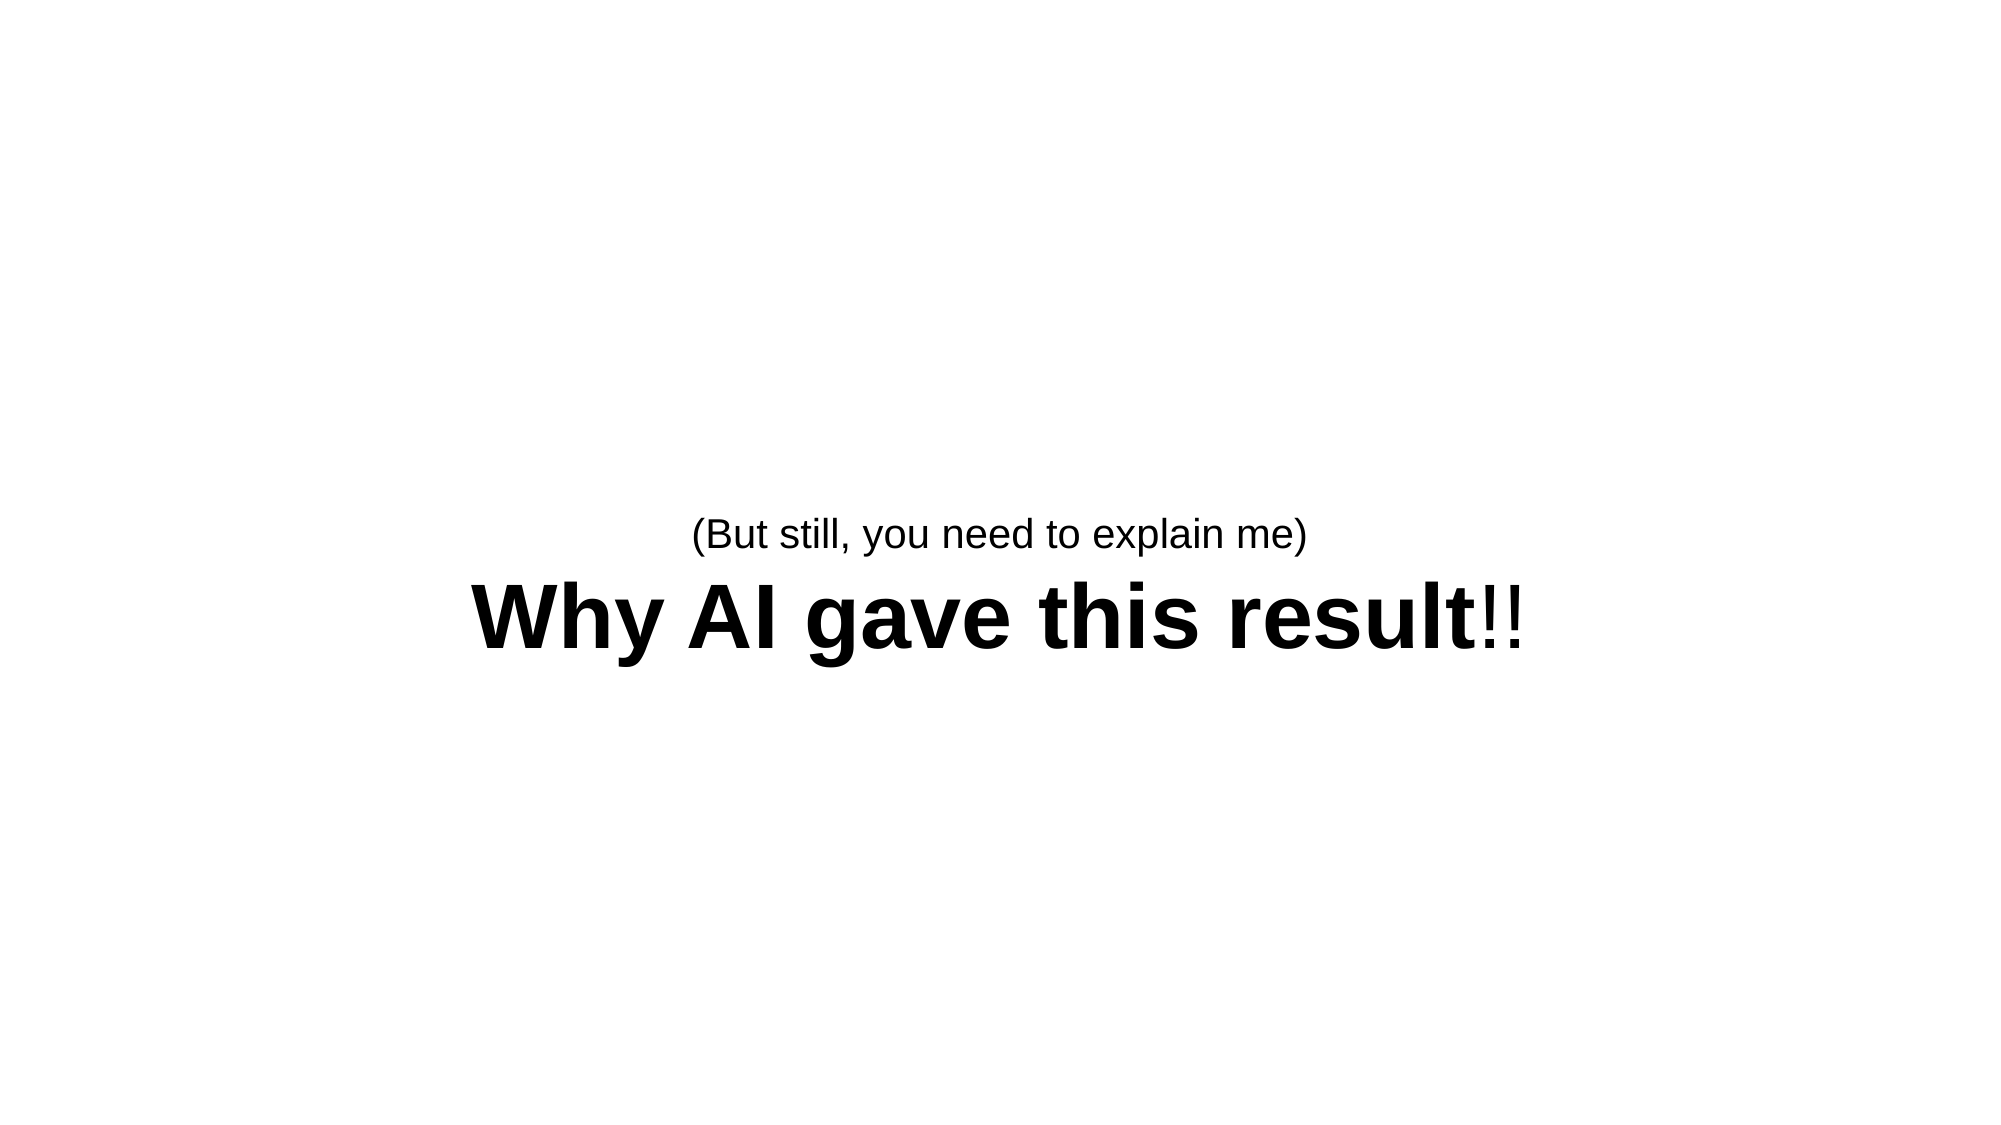

(But still, you need to explain me)
Why AI gave this result!!